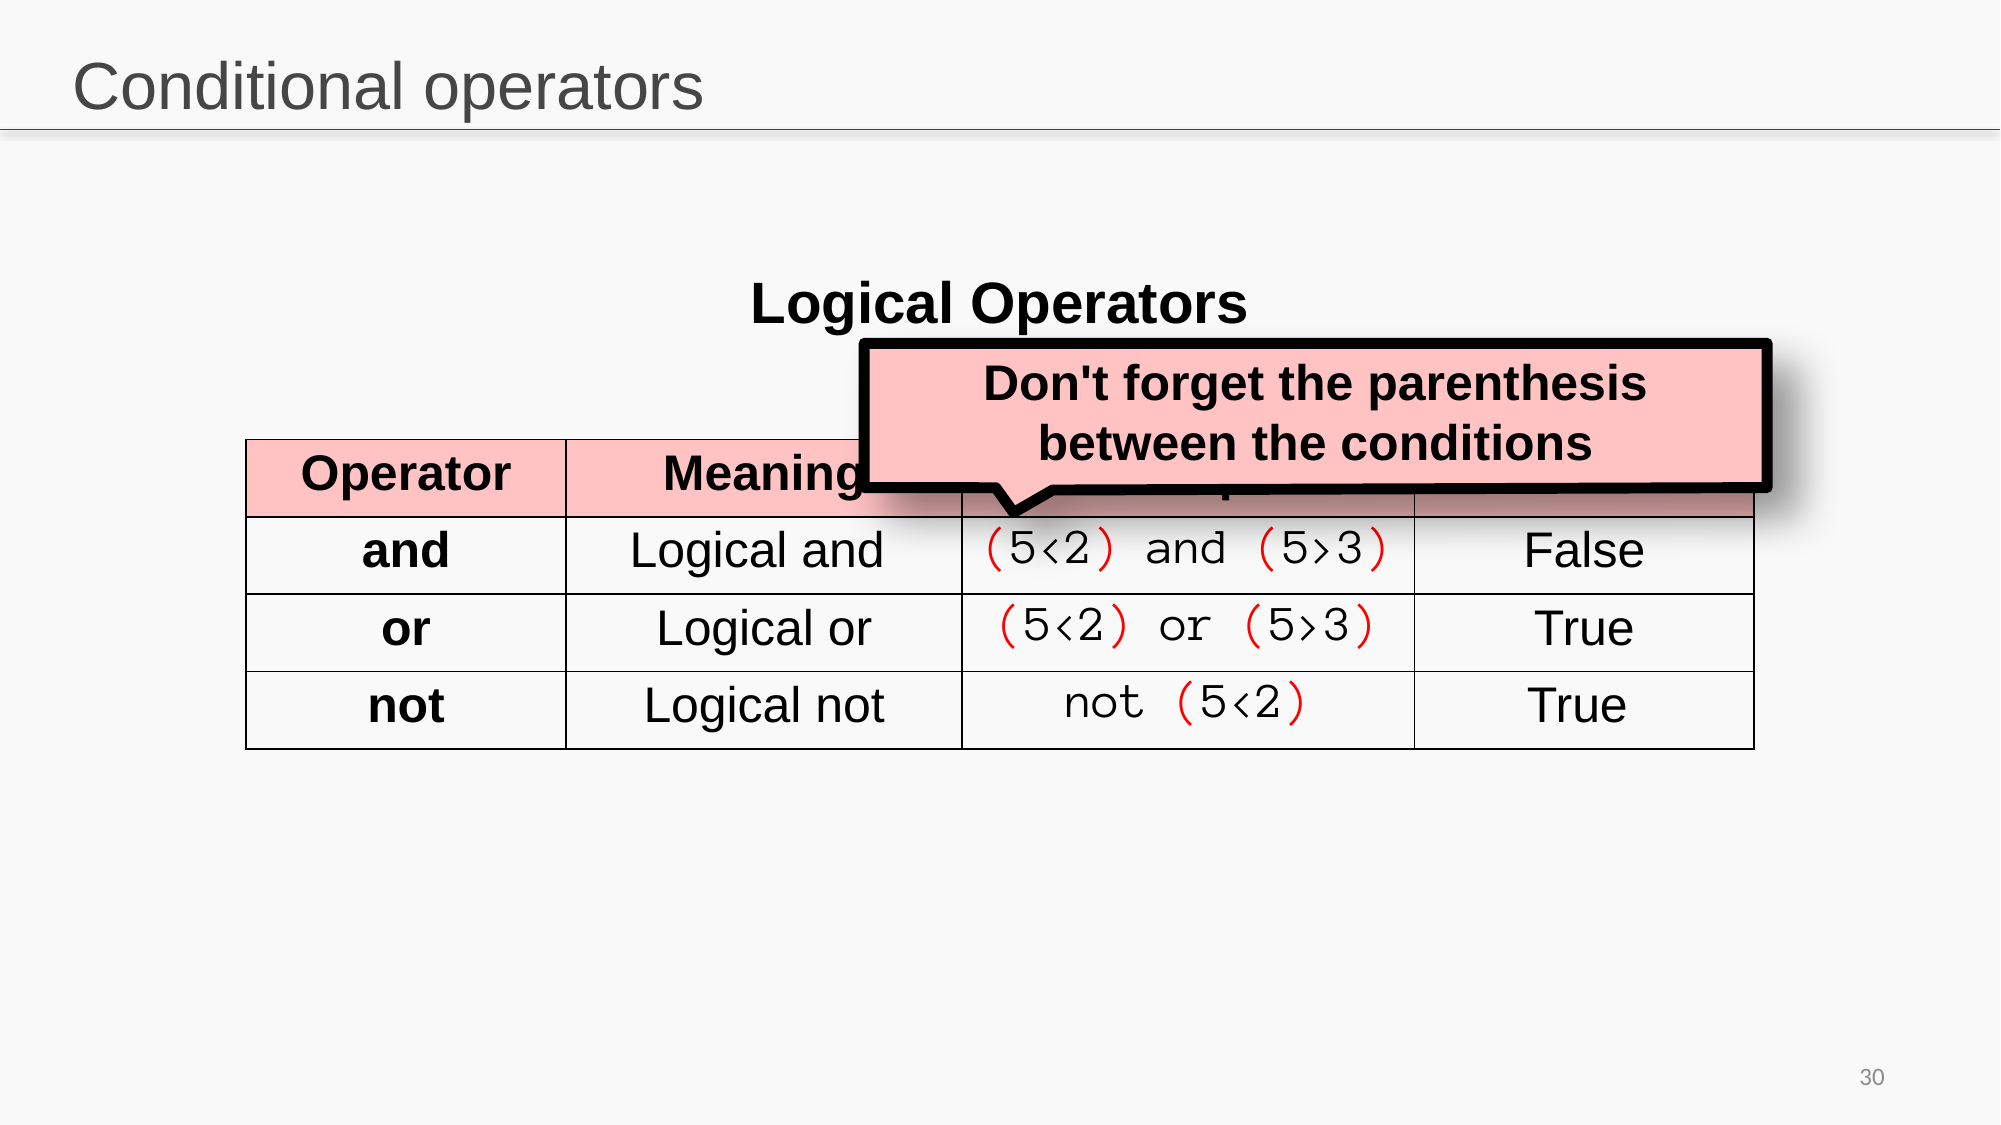

# Conditional operators
Logical Operators
Don't forget the parenthesis between the conditions
| Operator | Meaning | Example | Result |
| --- | --- | --- | --- |
| and | Logical and | (5<2) and (5>3) | False |
| or | Logical or | (5<2) or (5>3) | True |
| not | Logical not | not (5<2) | True |